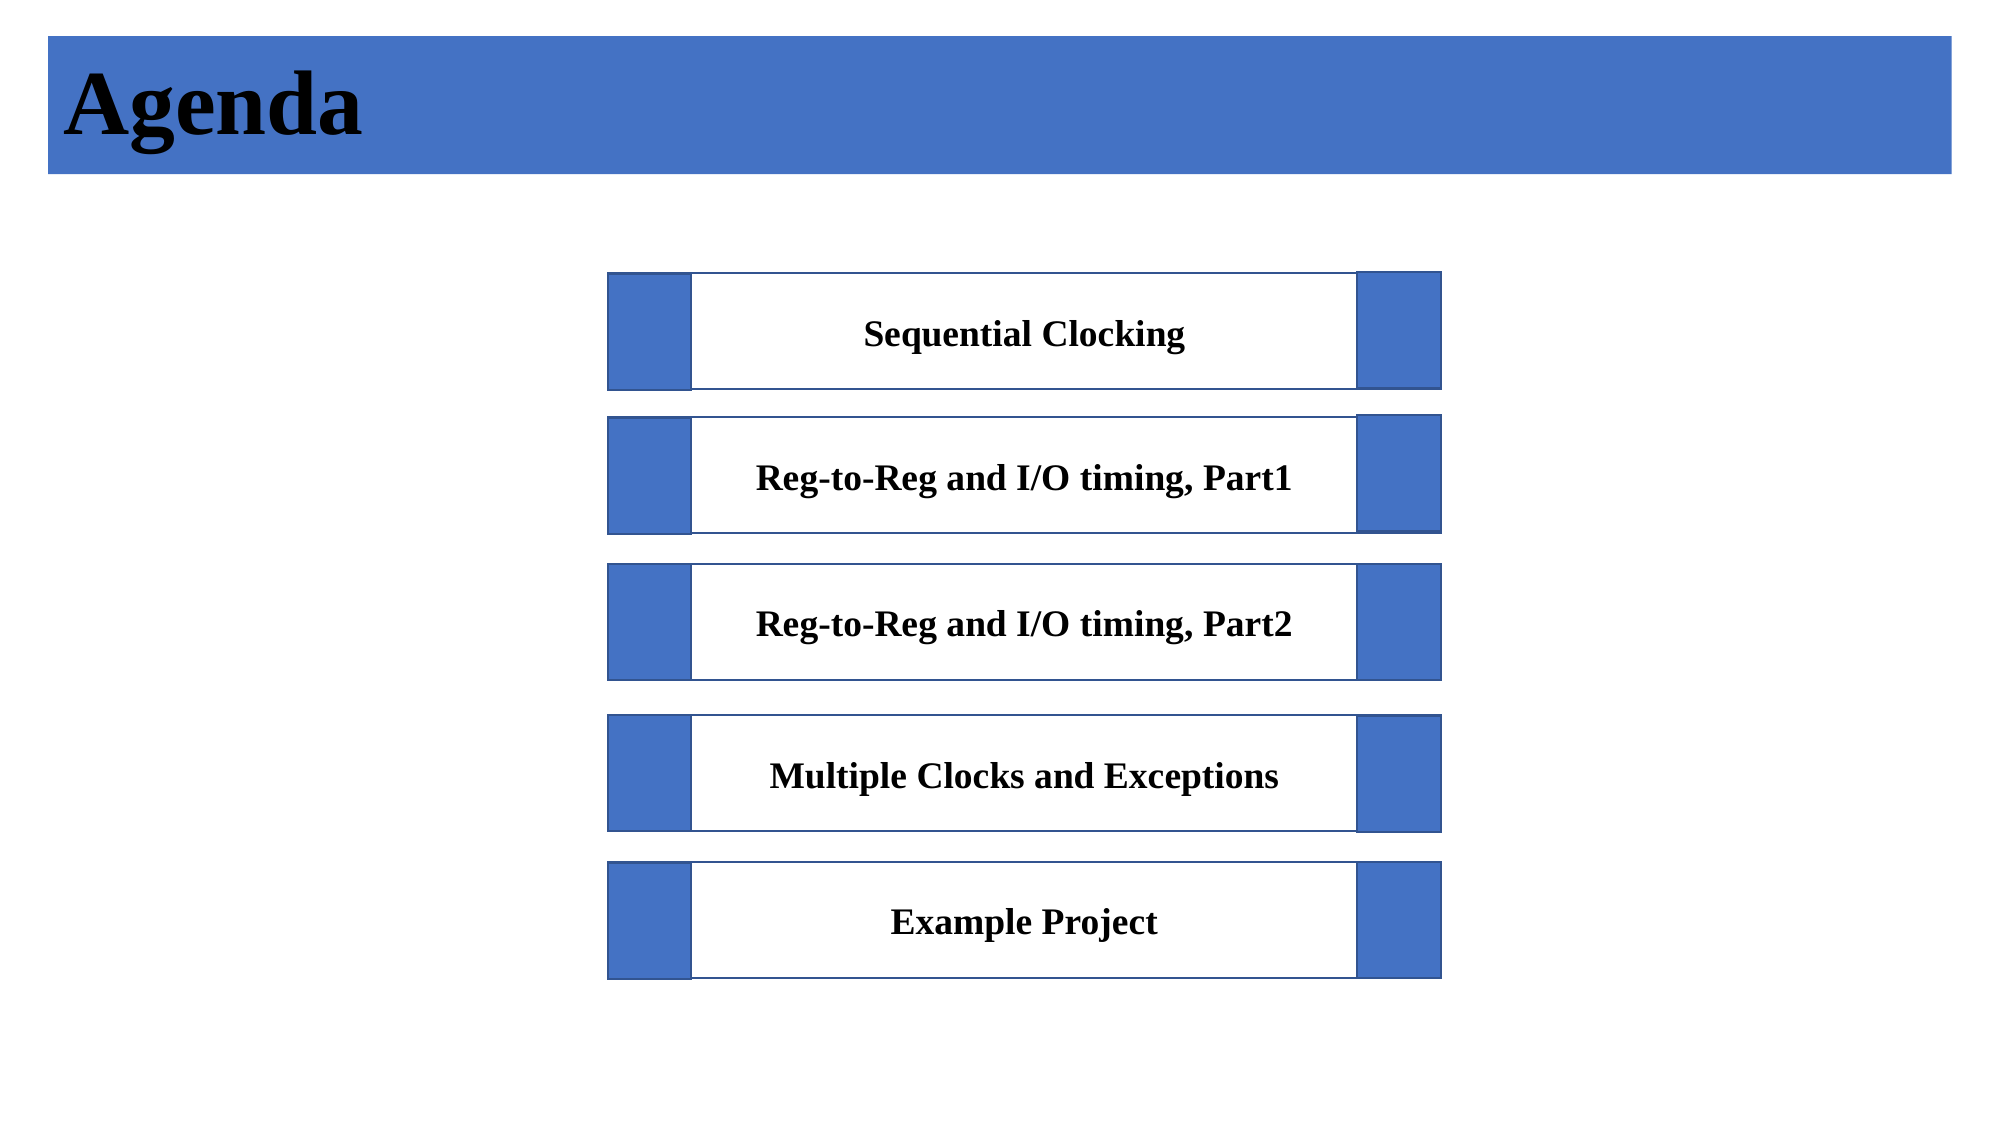

# Agenda

Sequential Clocking

Reg-to-Reg and I/O timing, Part1

Reg-to-Reg and I/O timing, Part2

Multiple Clocks and Exceptions

Example Project